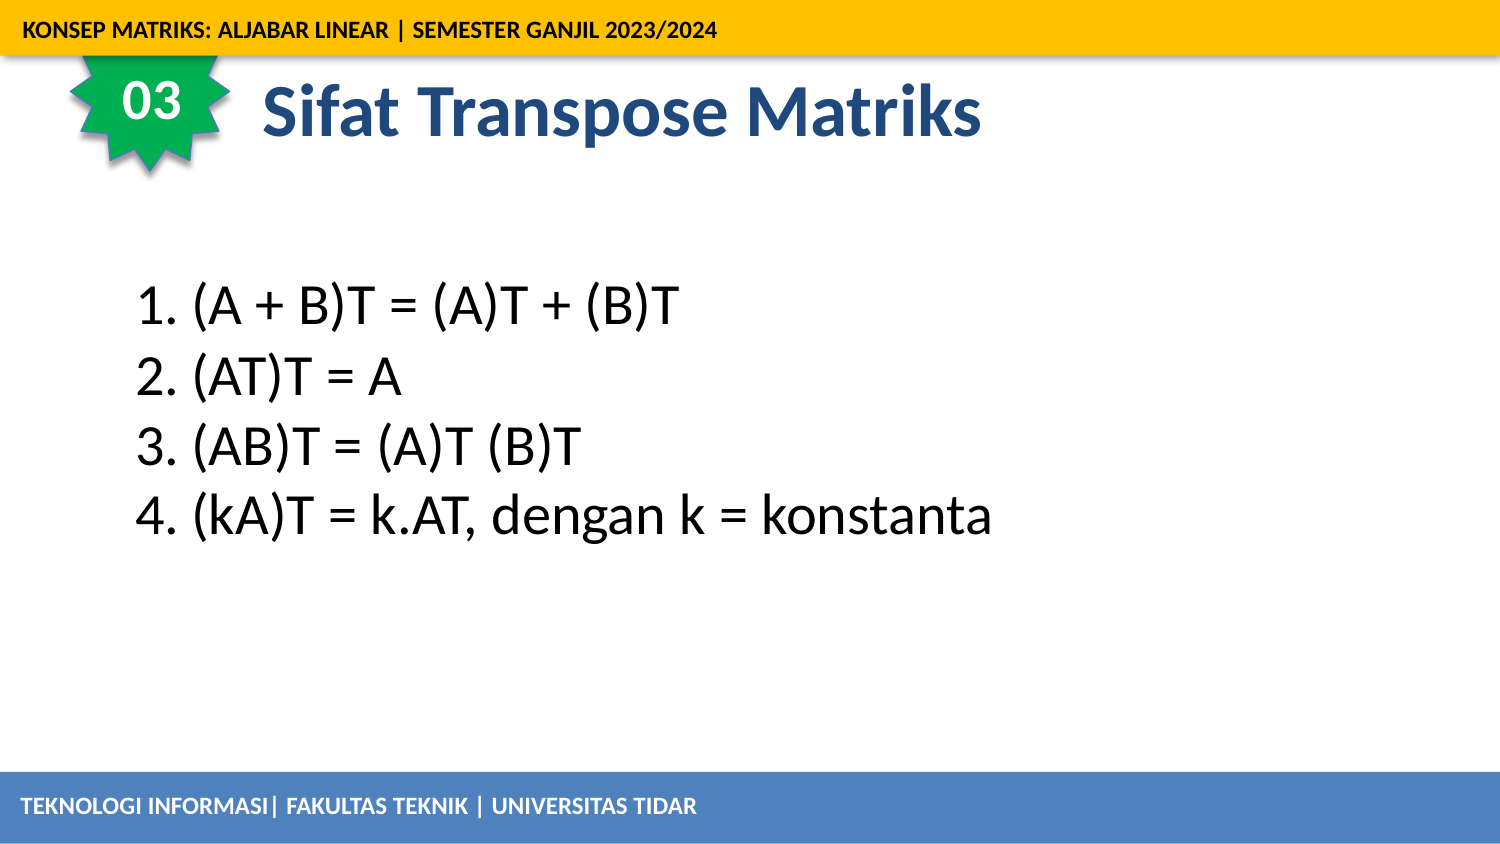

KONSEP MATRIKS: ALJABAR LINEAR | SEMESTER GANJIL 2023/2024
SERI MATERI KULIAH
- ALJABAR LINEAR
03
# Sifat Transpose Matriks
(A + B)T = (A)T + (B)T
(AT)T = A
(AB)T = (A)T (B)T
(kA)T = k.AT, dengan k = konstanta

TEKNOLOGI INFORMASI| FAKULTAS TEKNIK | UNIVERSITAS TIDAR
#MATRIKS&OPERASINYA
Mokhammad Nurkholis Abdillah, S.T., M.Eng
8